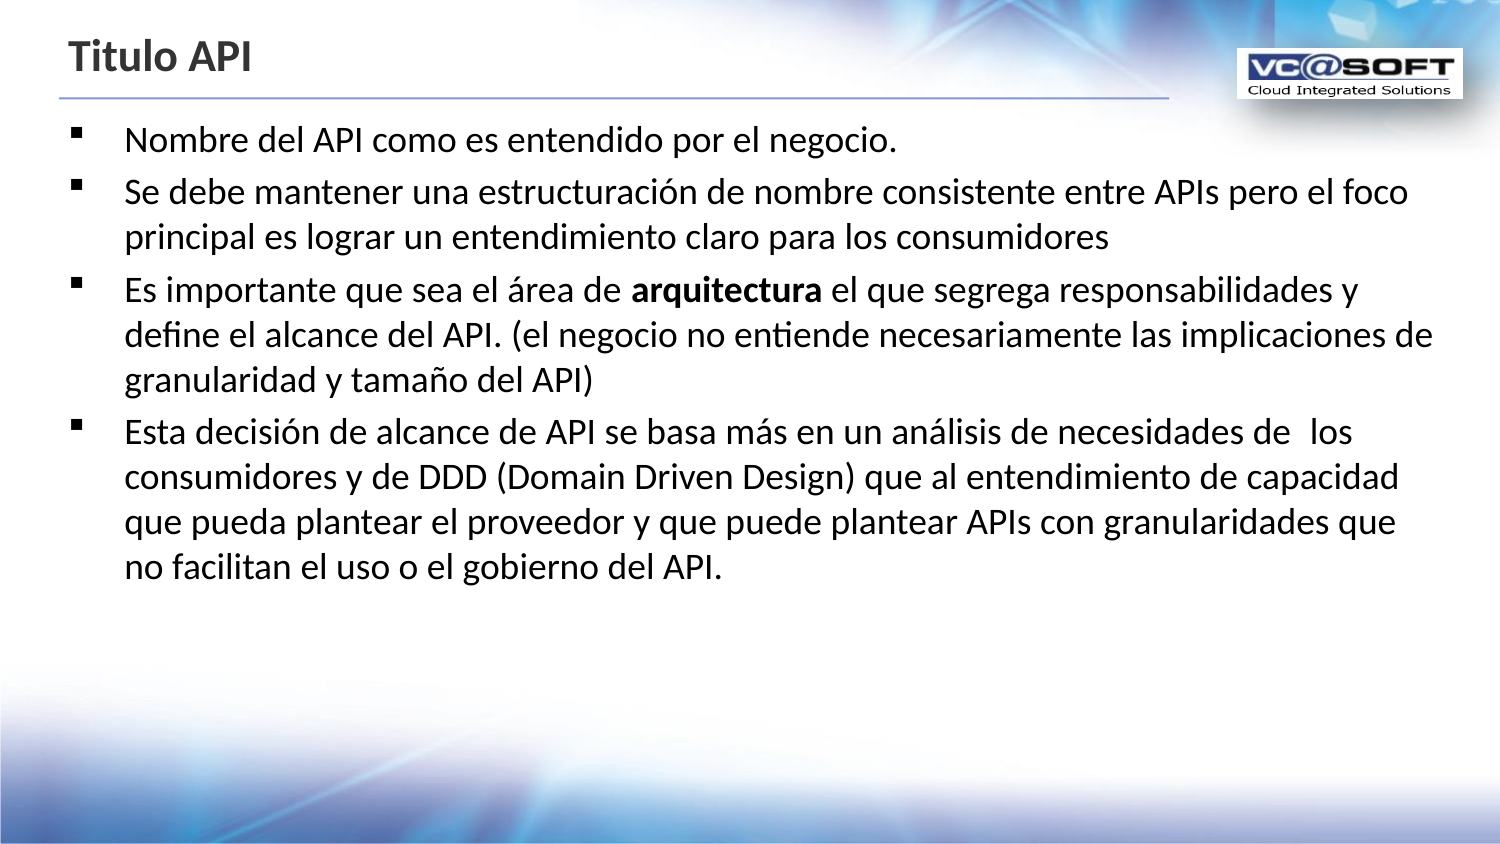

# Titulo API
Nombre del API como es entendido por el negocio.
Se debe mantener una estructuración de nombre consistente entre APIs pero el foco principal es lograr un entendimiento claro para los consumidores
Es importante que sea el área de arquitectura el que segrega responsabilidades y define el alcance del API. (el negocio no entiende necesariamente las implicaciones de granularidad y tamaño del API)
Esta decisión de alcance de API se basa más en un análisis de necesidades de  los consumidores y de DDD (Domain Driven Design) que al entendimiento de capacidad que pueda plantear el proveedor y que puede plantear APIs con granularidades que no facilitan el uso o el gobierno del API.